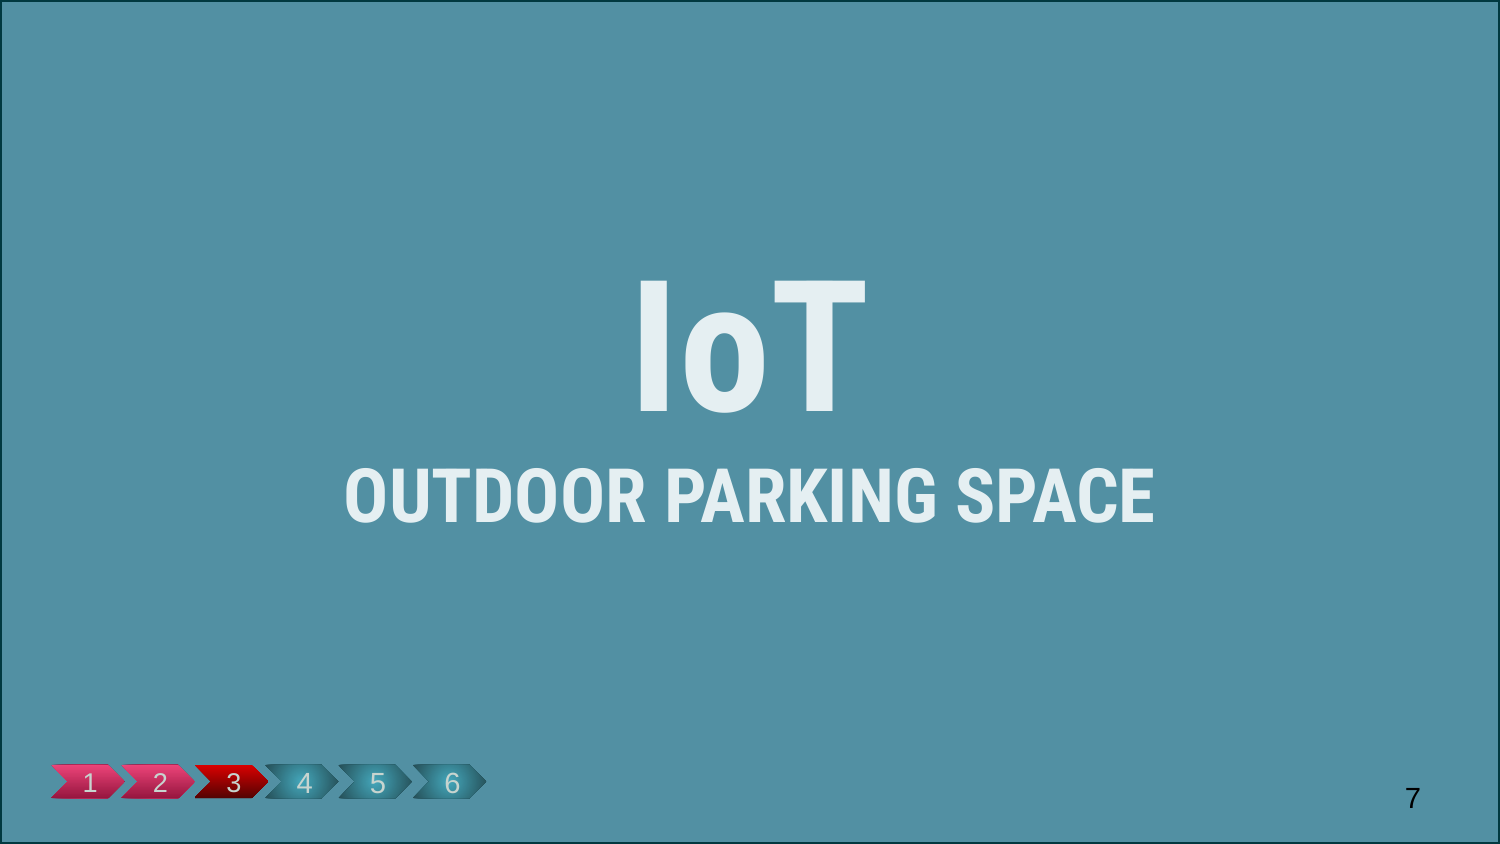

# IoT OUTDOOR PARKING SPACE
7
1
1
2
2
3
3
4
4
5
5
6
6